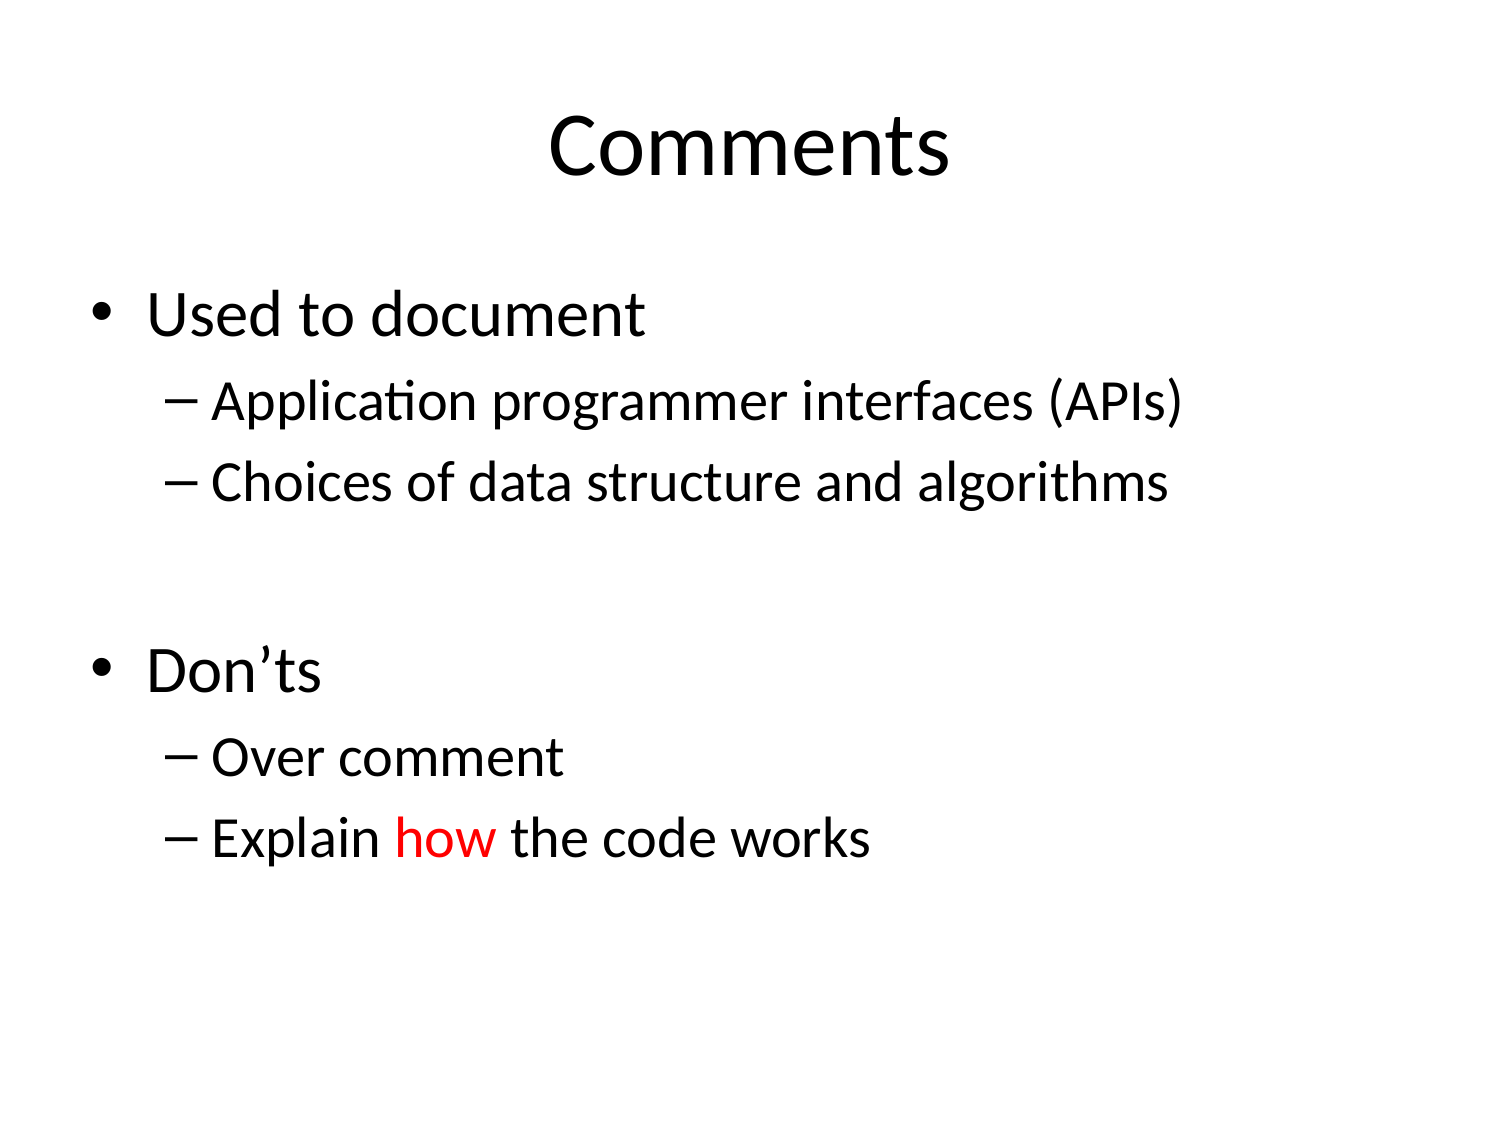

# Comments
Used to document
Application programmer interfaces (APIs)
Choices of data structure and algorithms

Don’ts
Over comment
Explain how the code works